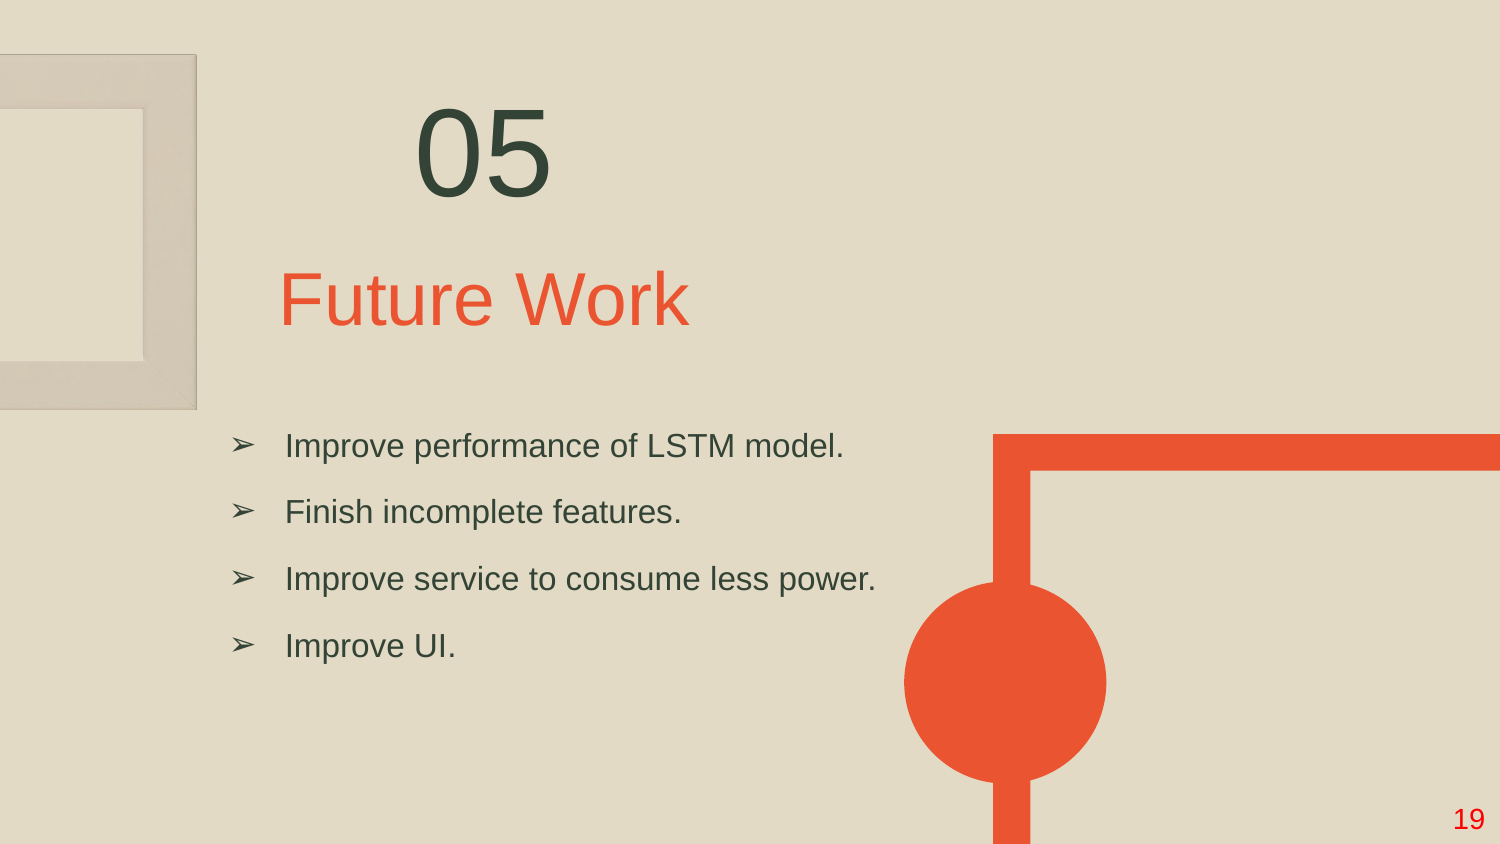

05
Future Work
Improve performance of LSTM model.
Finish incomplete features.
Improve service to consume less power.
Improve UI.
19